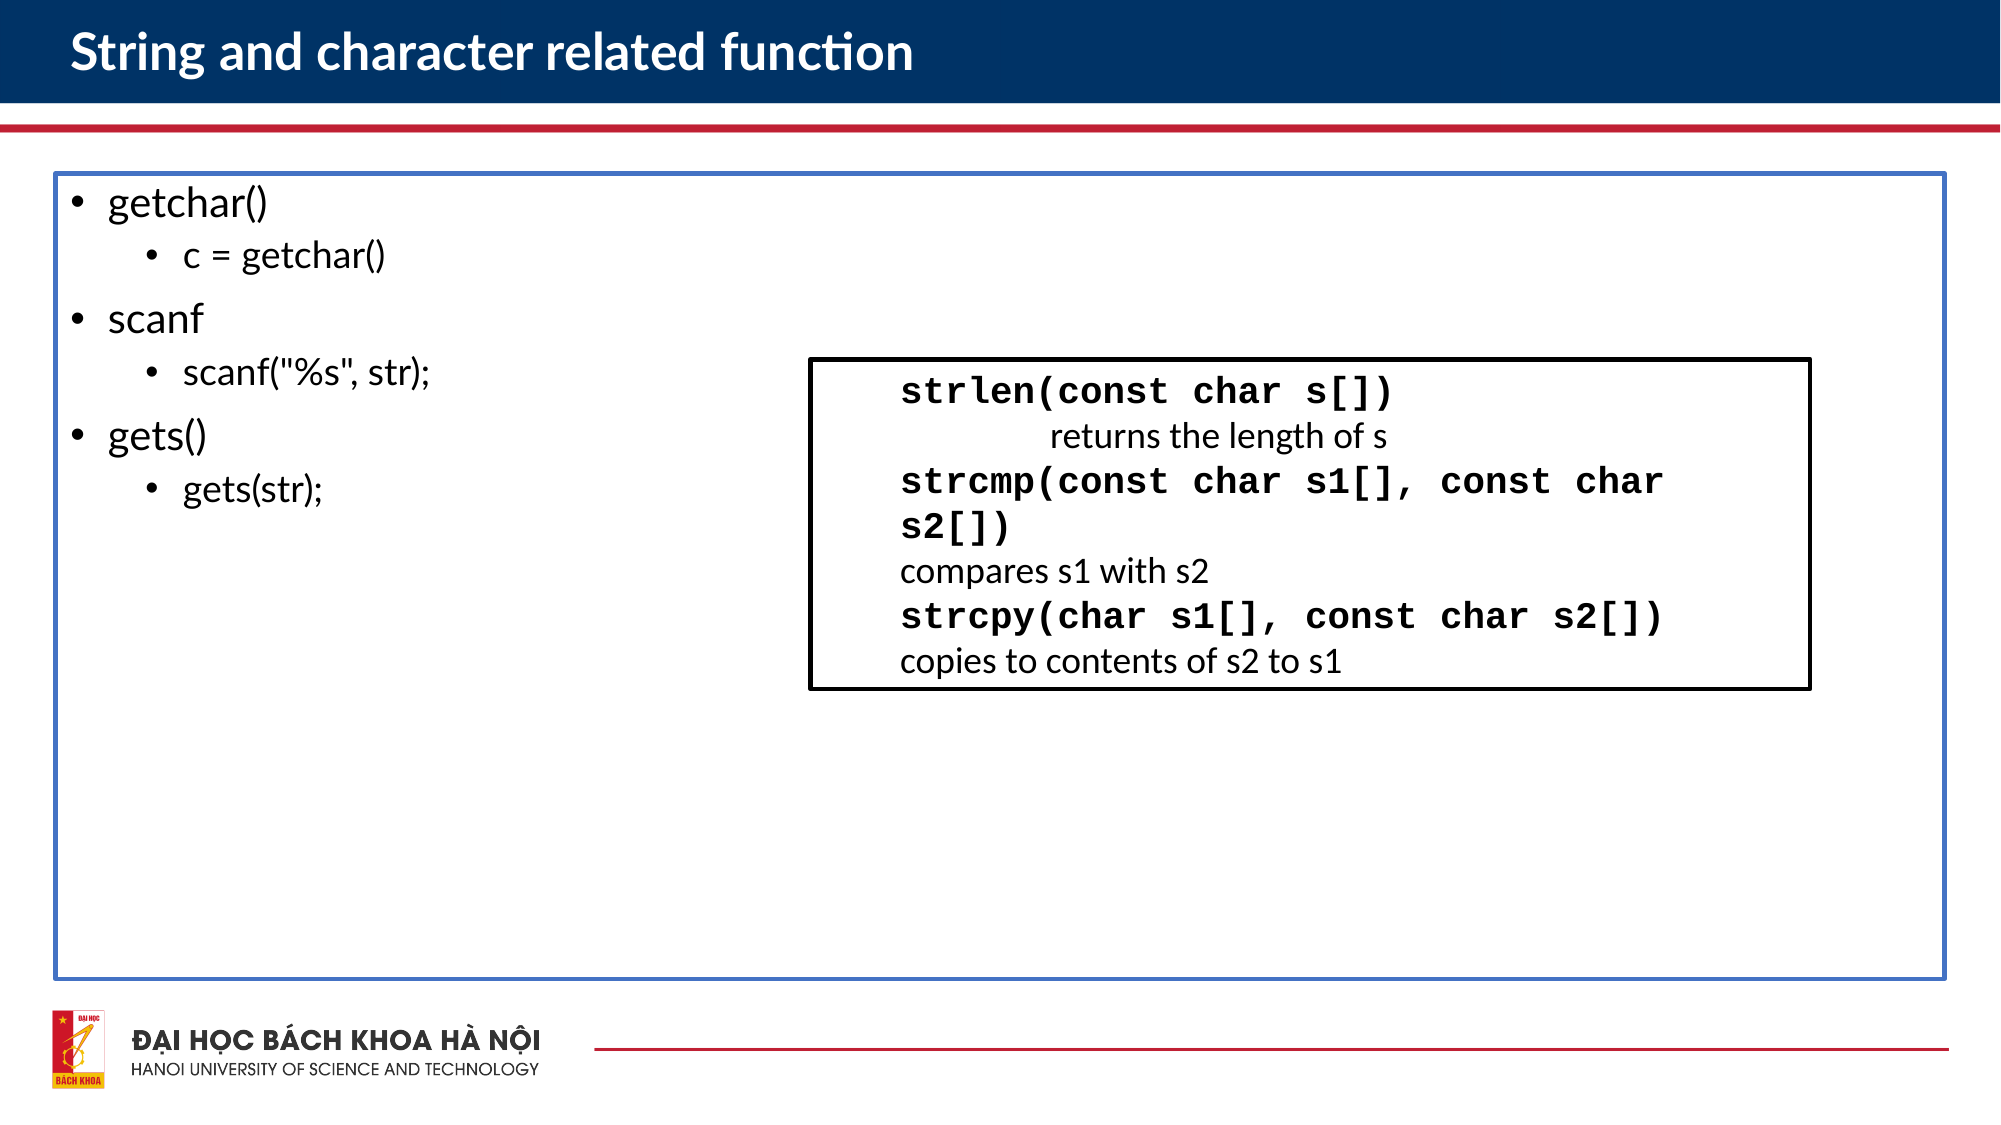

# String and character related function
getchar()
c = getchar()
scanf
scanf("%s", str);
gets()
gets(str);
strlen(const char s[])
	returns the length of s
strcmp(const char s1[], const char s2[])
compares s1 with s2
strcpy(char s1[], const char s2[])
copies to contents of s2 to s1